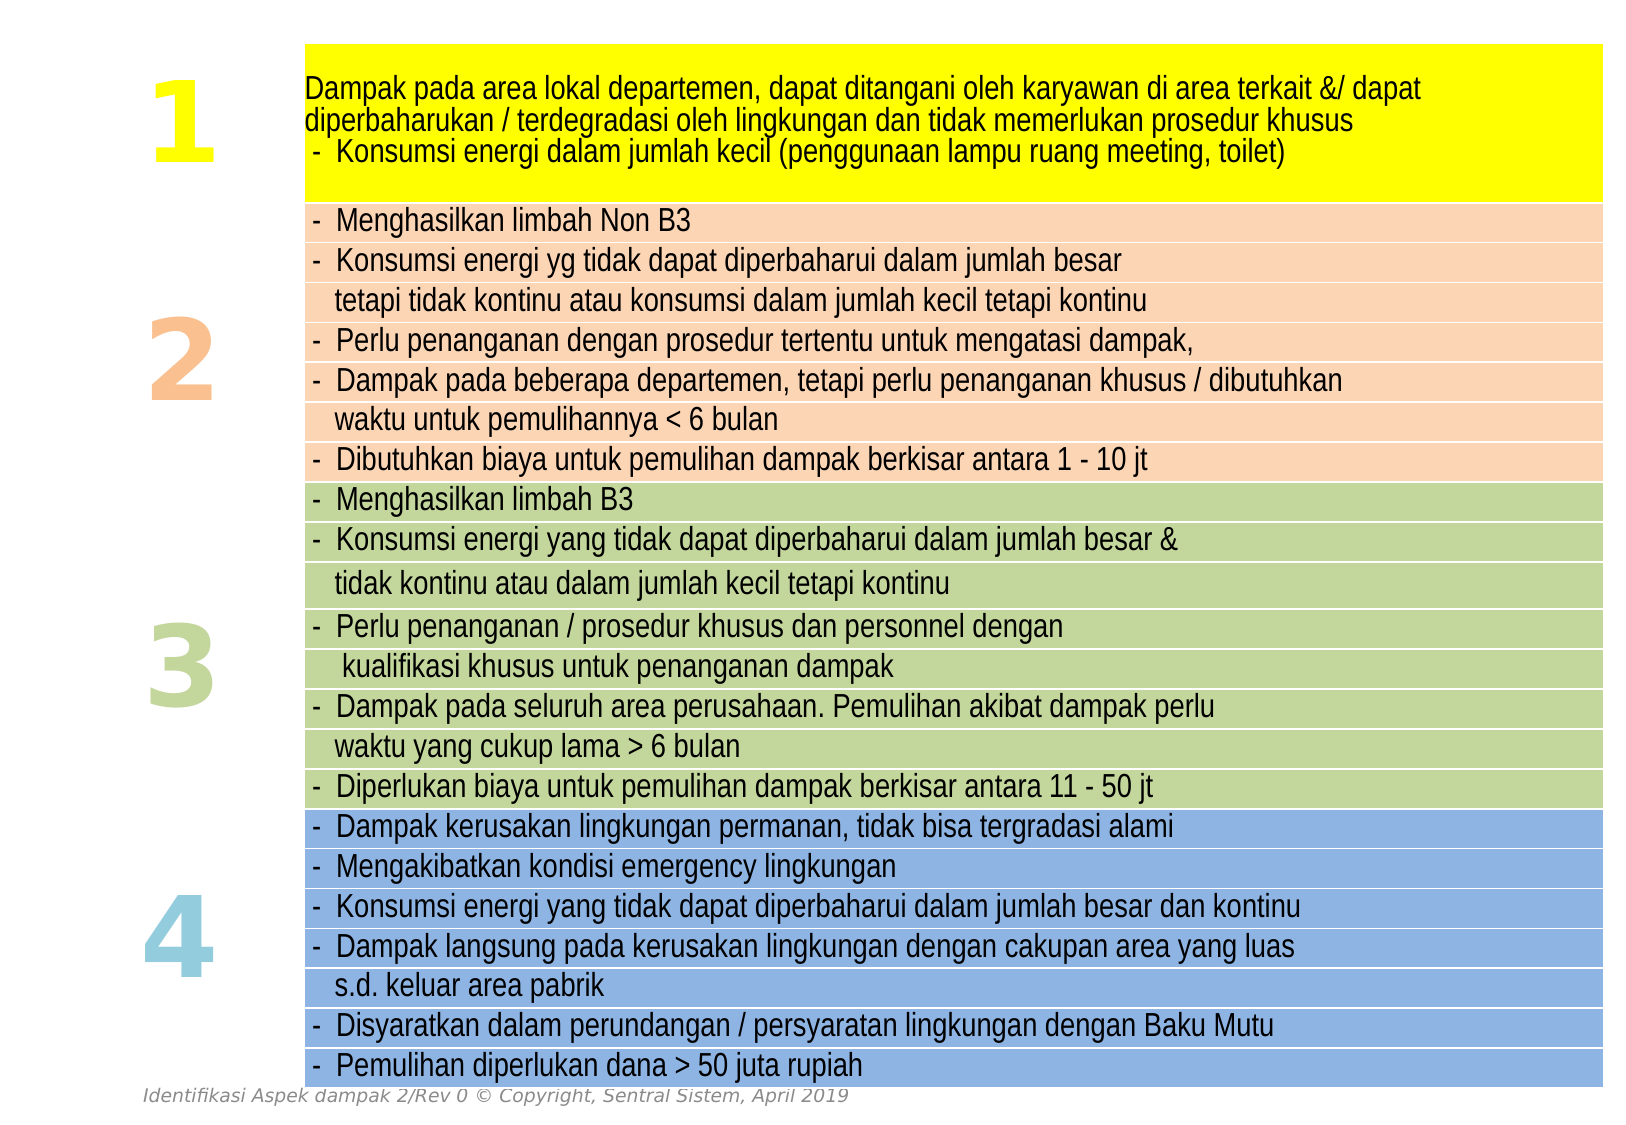

1
| Dampak pada area lokal departemen, dapat ditangani oleh karyawan di area terkait &/ dapat diperbaharukan / terdegradasi oleh lingkungan dan tidak memerlukan prosedur khusus - Konsumsi energi dalam jumlah kecil (penggunaan lampu ruang meeting, toilet) |
| --- |
| - Menghasilkan limbah Non B3 |
| - Konsumsi energi yg tidak dapat diperbaharui dalam jumlah besar |
| tetapi tidak kontinu atau konsumsi dalam jumlah kecil tetapi kontinu |
| - Perlu penanganan dengan prosedur tertentu untuk mengatasi dampak, |
| - Dampak pada beberapa departemen, tetapi perlu penanganan khusus / dibutuhkan |
| waktu untuk pemulihannya < 6 bulan |
| - Dibutuhkan biaya untuk pemulihan dampak berkisar antara 1 - 10 jt |
| - Menghasilkan limbah B3 |
| - Konsumsi energi yang tidak dapat diperbaharui dalam jumlah besar & |
| tidak kontinu atau dalam jumlah kecil tetapi kontinu |
| - Perlu penanganan / prosedur khusus dan personnel dengan |
| kualifikasi khusus untuk penanganan dampak |
| - Dampak pada seluruh area perusahaan. Pemulihan akibat dampak perlu |
| waktu yang cukup lama > 6 bulan |
| - Diperlukan biaya untuk pemulihan dampak berkisar antara 11 - 50 jt |
| - Dampak kerusakan lingkungan permanan, tidak bisa tergradasi alami |
| - Mengakibatkan kondisi emergency lingkungan |
| - Konsumsi energi yang tidak dapat diperbaharui dalam jumlah besar dan kontinu |
| - Dampak langsung pada kerusakan lingkungan dengan cakupan area yang luas |
| s.d. keluar area pabrik |
| - Disyaratkan dalam perundangan / persyaratan lingkungan dengan Baku Mutu |
| - Pemulihan diperlukan dana > 50 juta rupiah |
2
3
4
Identifikasi Aspek dampak 2/Rev 0 © Copyright, Sentral Sistem, April 2019